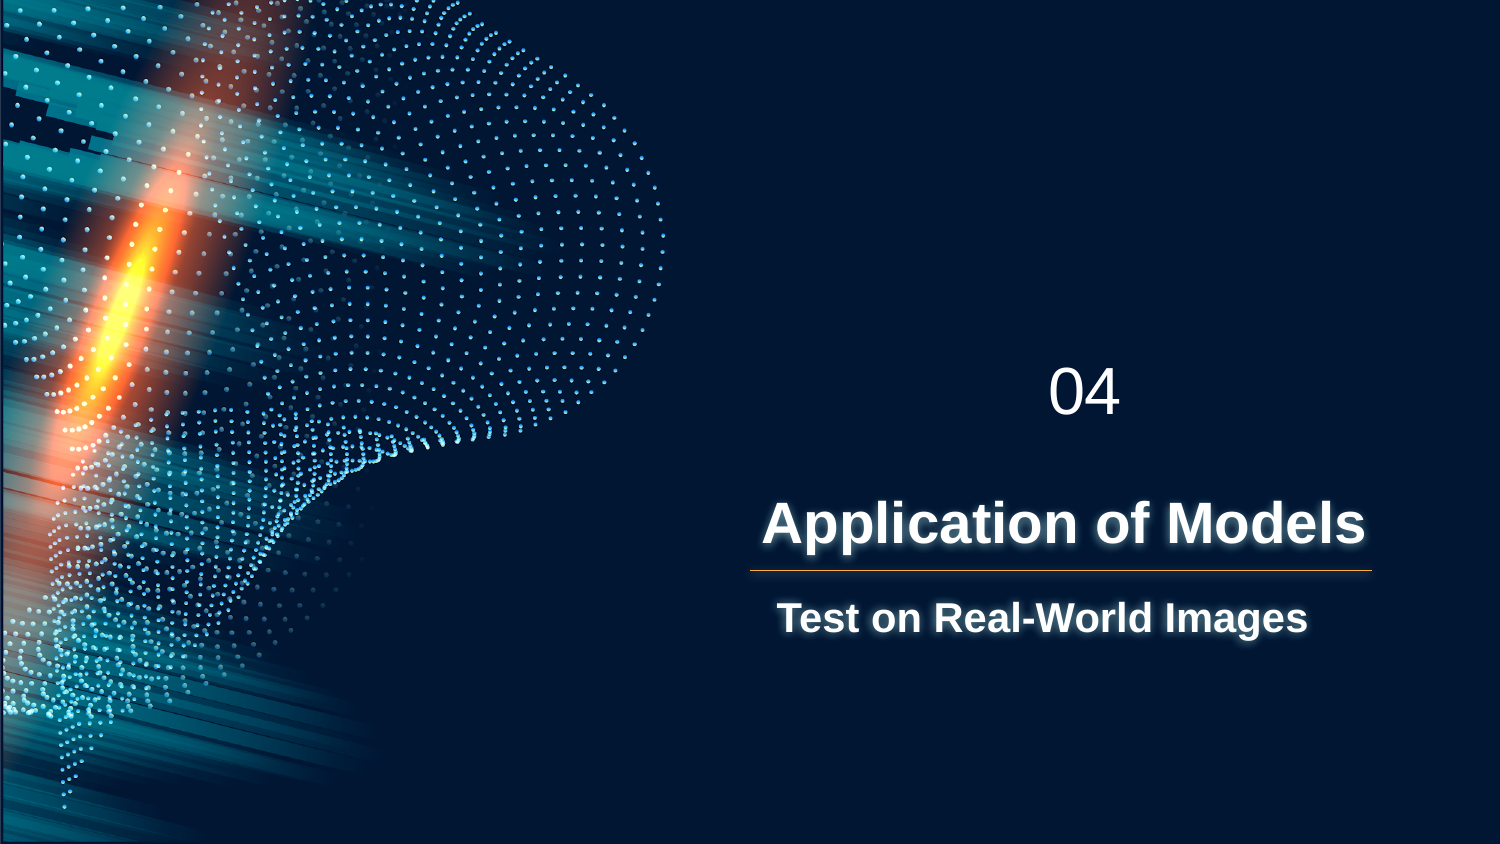

04
# Application of Models
Test on Real-World Images